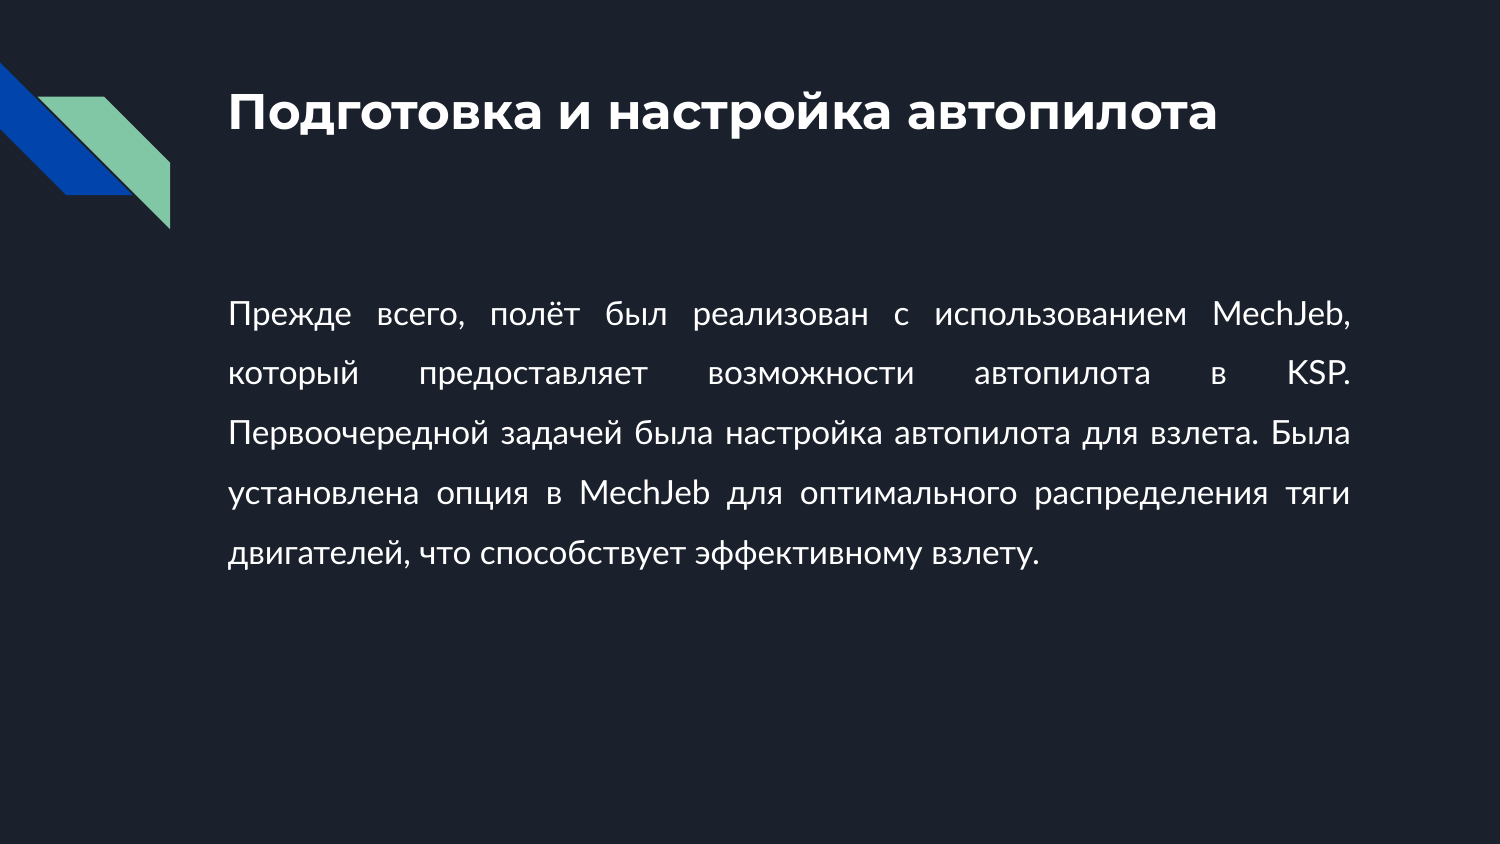

# Подготовка и настройка автопилота
Прежде всего, полёт был реализован с использованием MechJeb, который предоставляет возможности автопилота в KSP. Первоочередной задачей была настройка автопилота для взлета. Была установлена опция в MechJeb для оптимального распределения тяги двигателей, что способствует эффективному взлету.